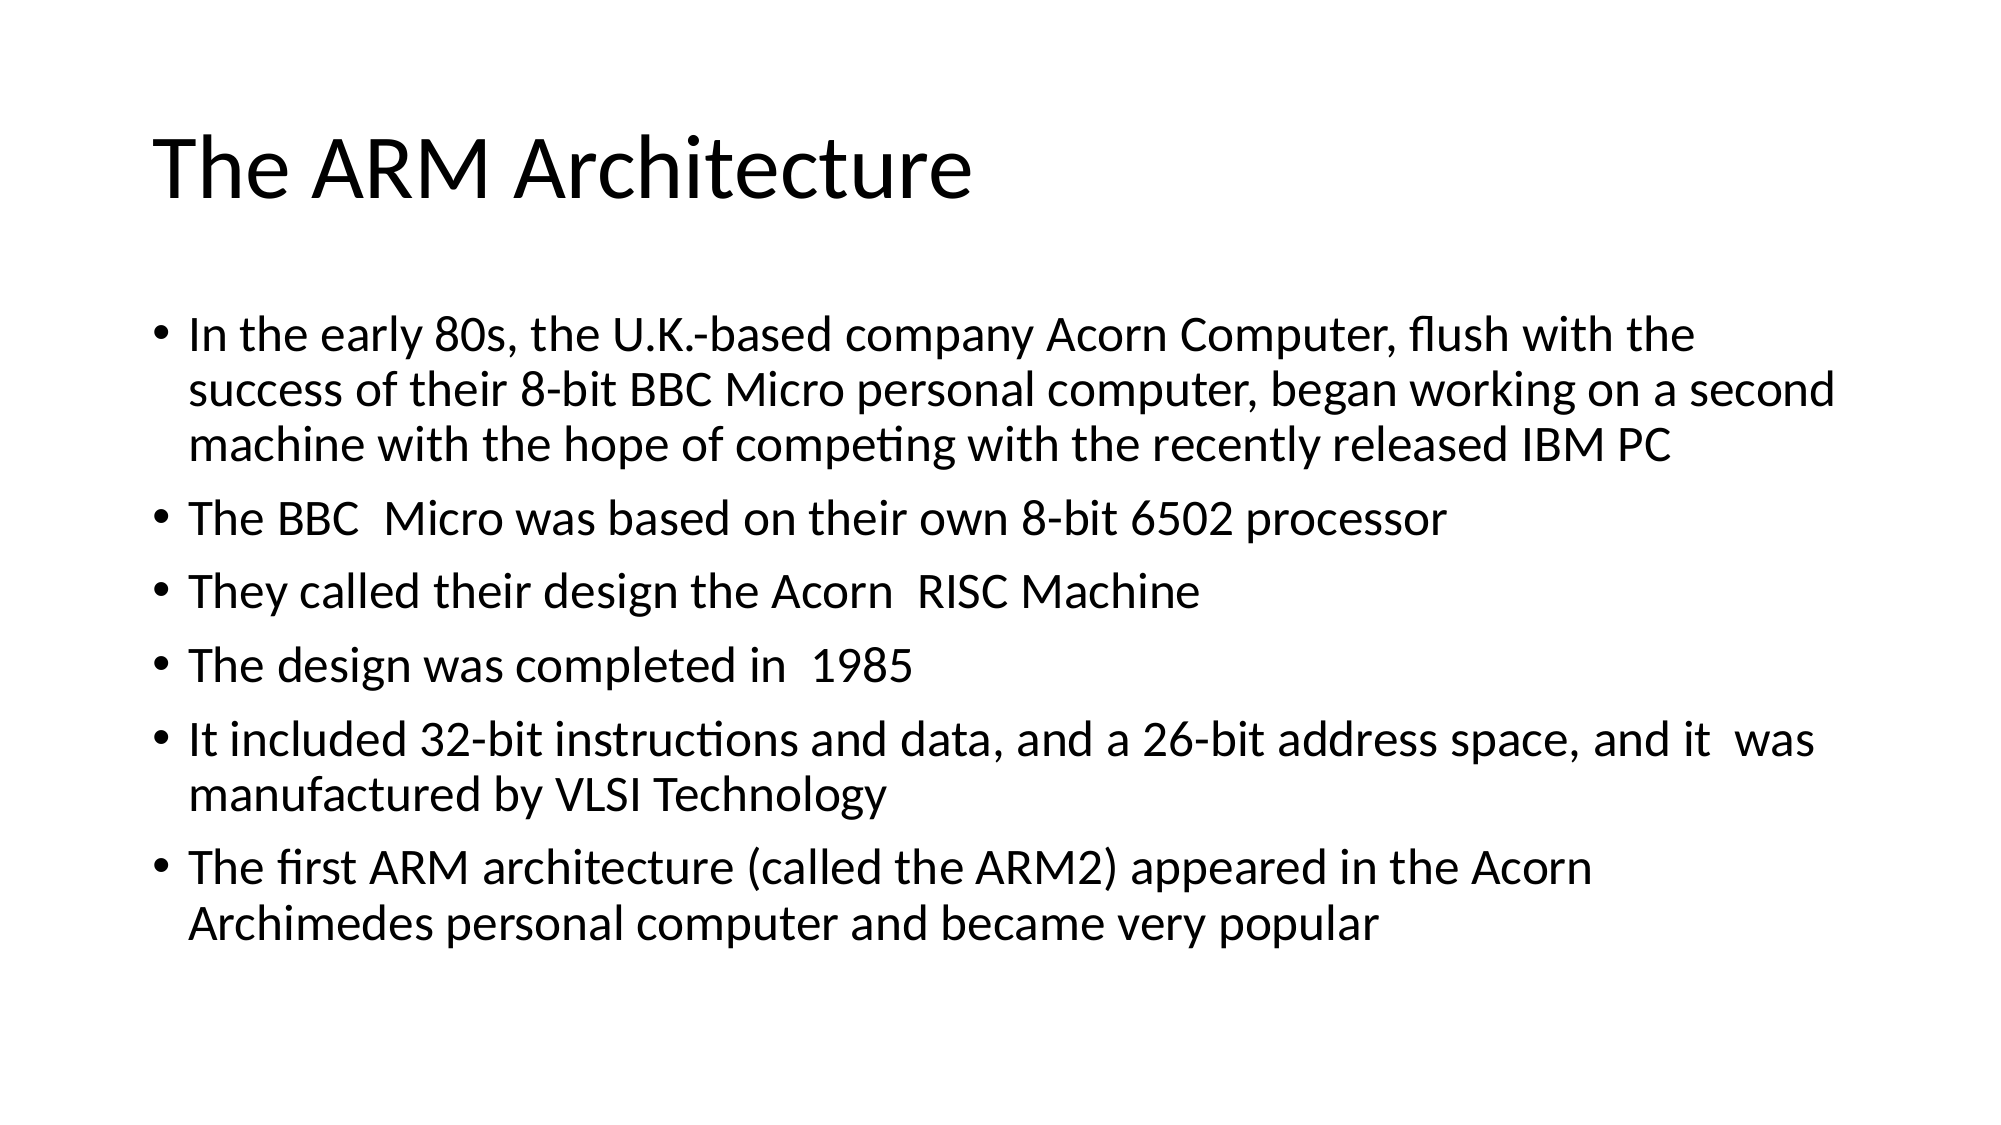

# The ARM Architecture
In the early 80s, the U.K.-based company Acorn Computer, flush with the success of their 8-bit BBC Micro personal computer, began working on a second machine with the hope of competing with the recently released IBM PC
The BBC  Micro was based on their own 8-bit 6502 processor
They called their design the Acorn  RISC Machine
The design was completed in  1985
It included 32-bit instructions and data, and a 26-bit address space, and it  was manufactured by VLSI Technology
The first ARM architecture (called the ARM2) appeared in the Acorn  Archimedes personal computer and became very popular